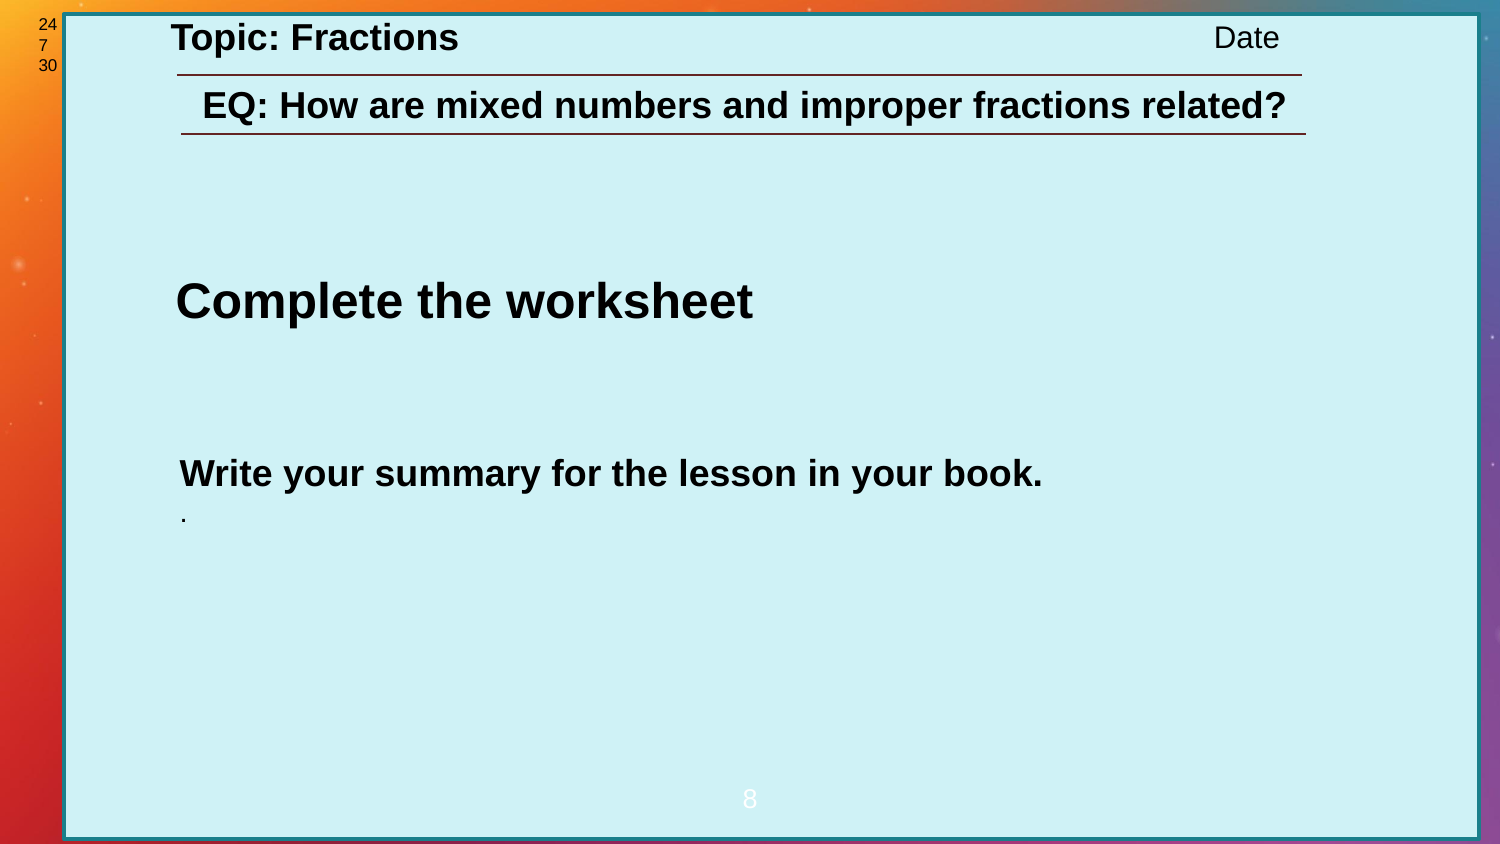

24
7
30
Topic: Fractions
Date

EQ: How are mixed numbers and improper fractions related?
Complete the worksheet
Write your summary for the lesson in your book.
.

8